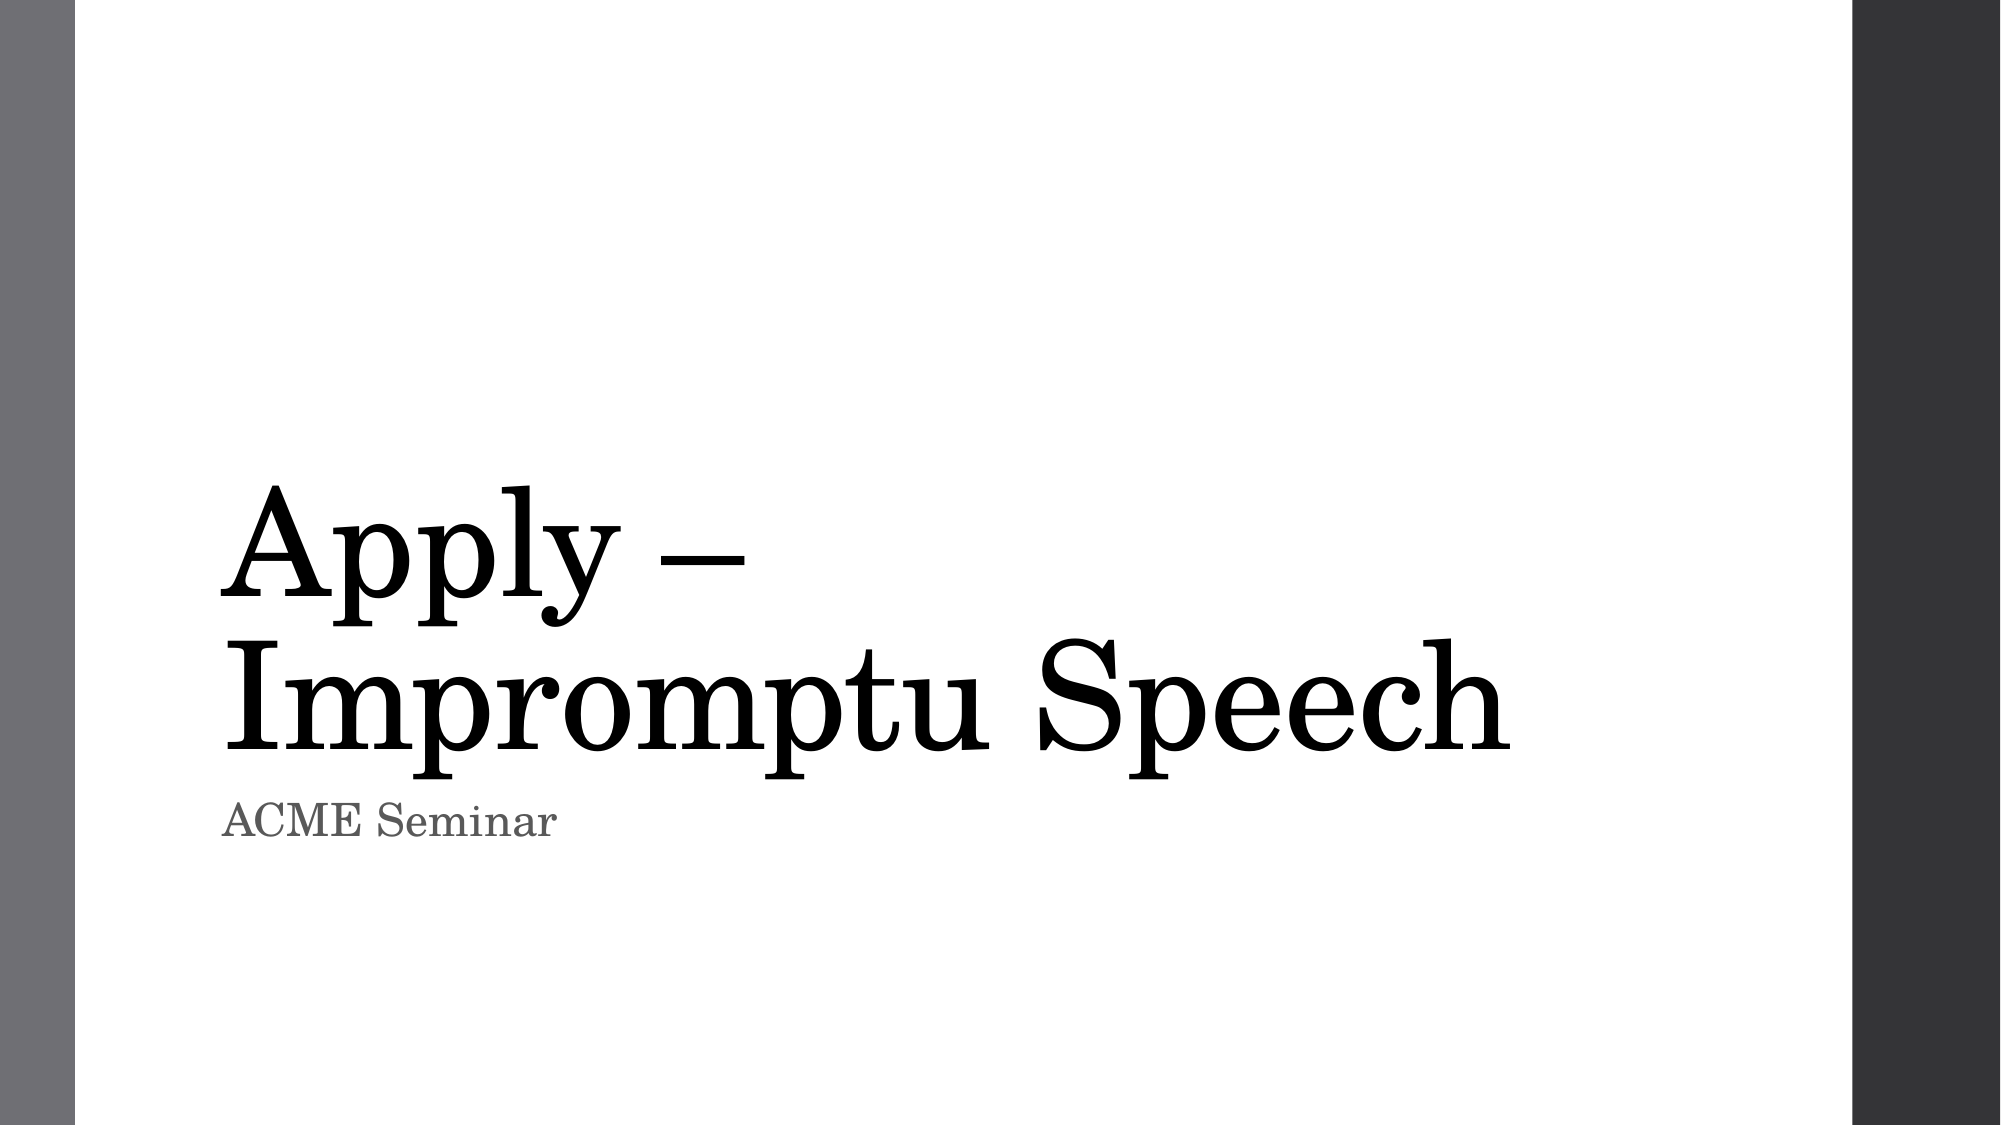

# Apply – Impromptu Speech
ACME Seminar